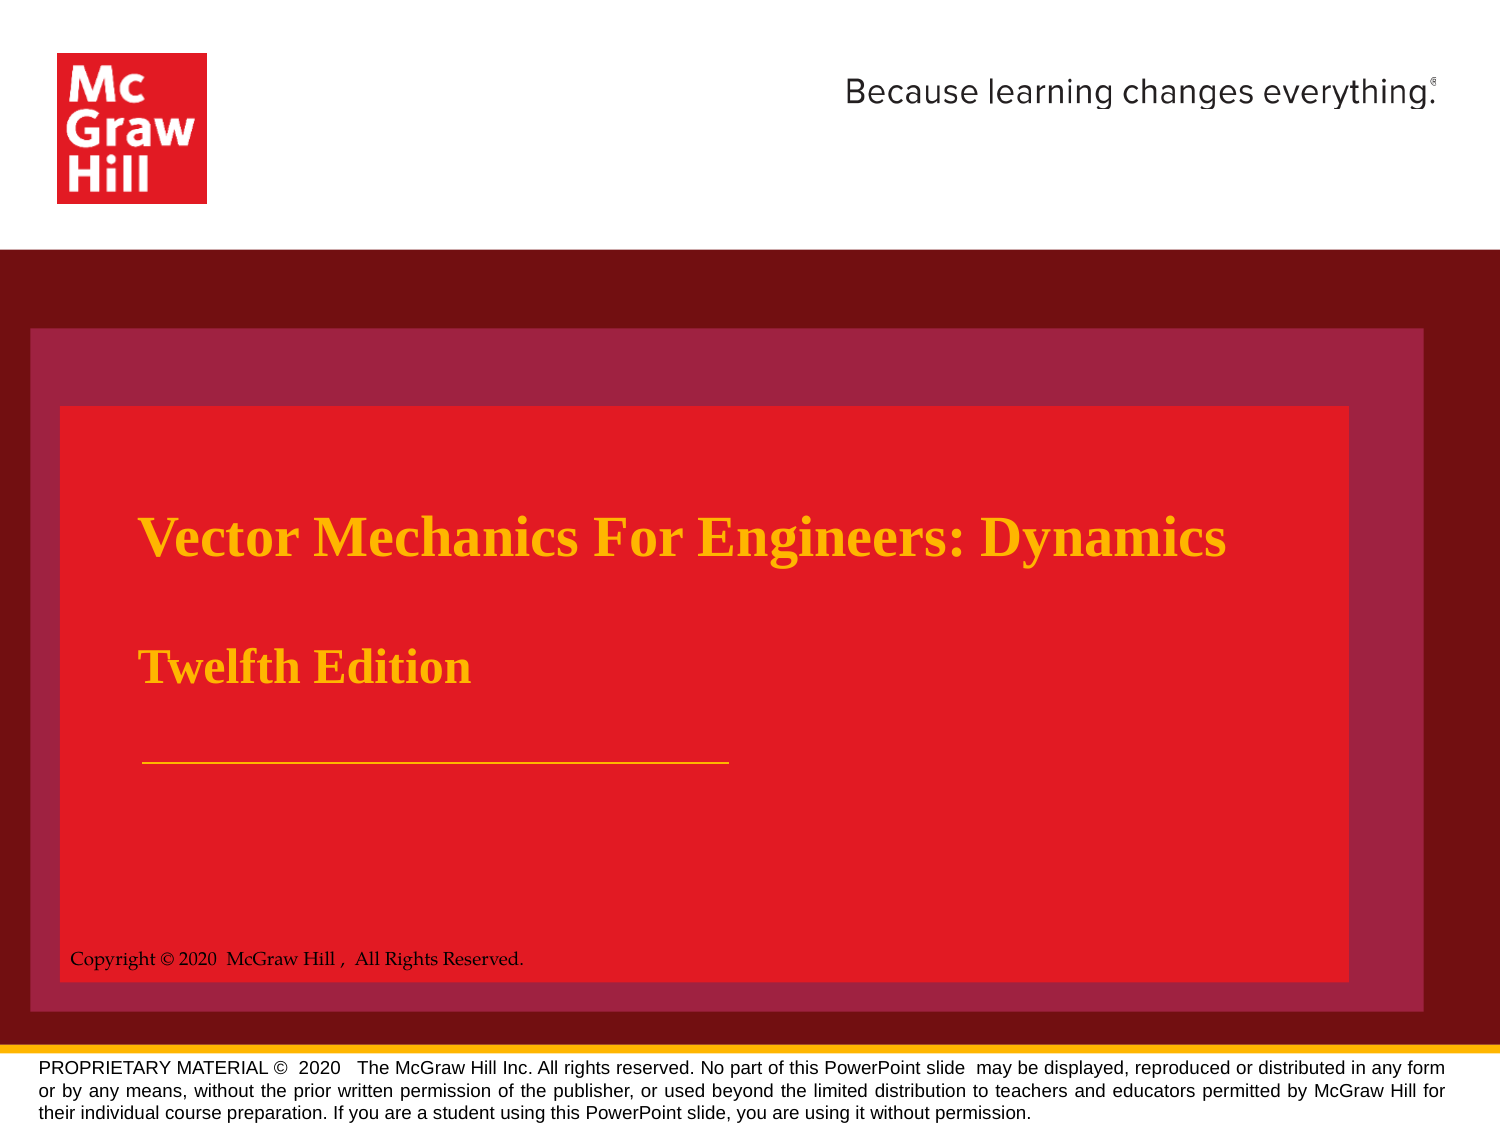

# Vector Mechanics For Engineers: Dynamics Twelfth Edition
Copyright © 2020  McGraw Hill ,  All Rights Reserved.
PROPRIETARY MATERIAL ©  2020   The McGraw Hill Inc. All rights reserved. No part of this PowerPoint slide  may be displayed, reproduced or distributed in any form or by any means, without the prior written permission of the publisher, or used beyond the limited distribution to teachers and educators permitted by McGraw Hill for their individual course preparation. If you are a student using this PowerPoint slide, you are using it without permission.